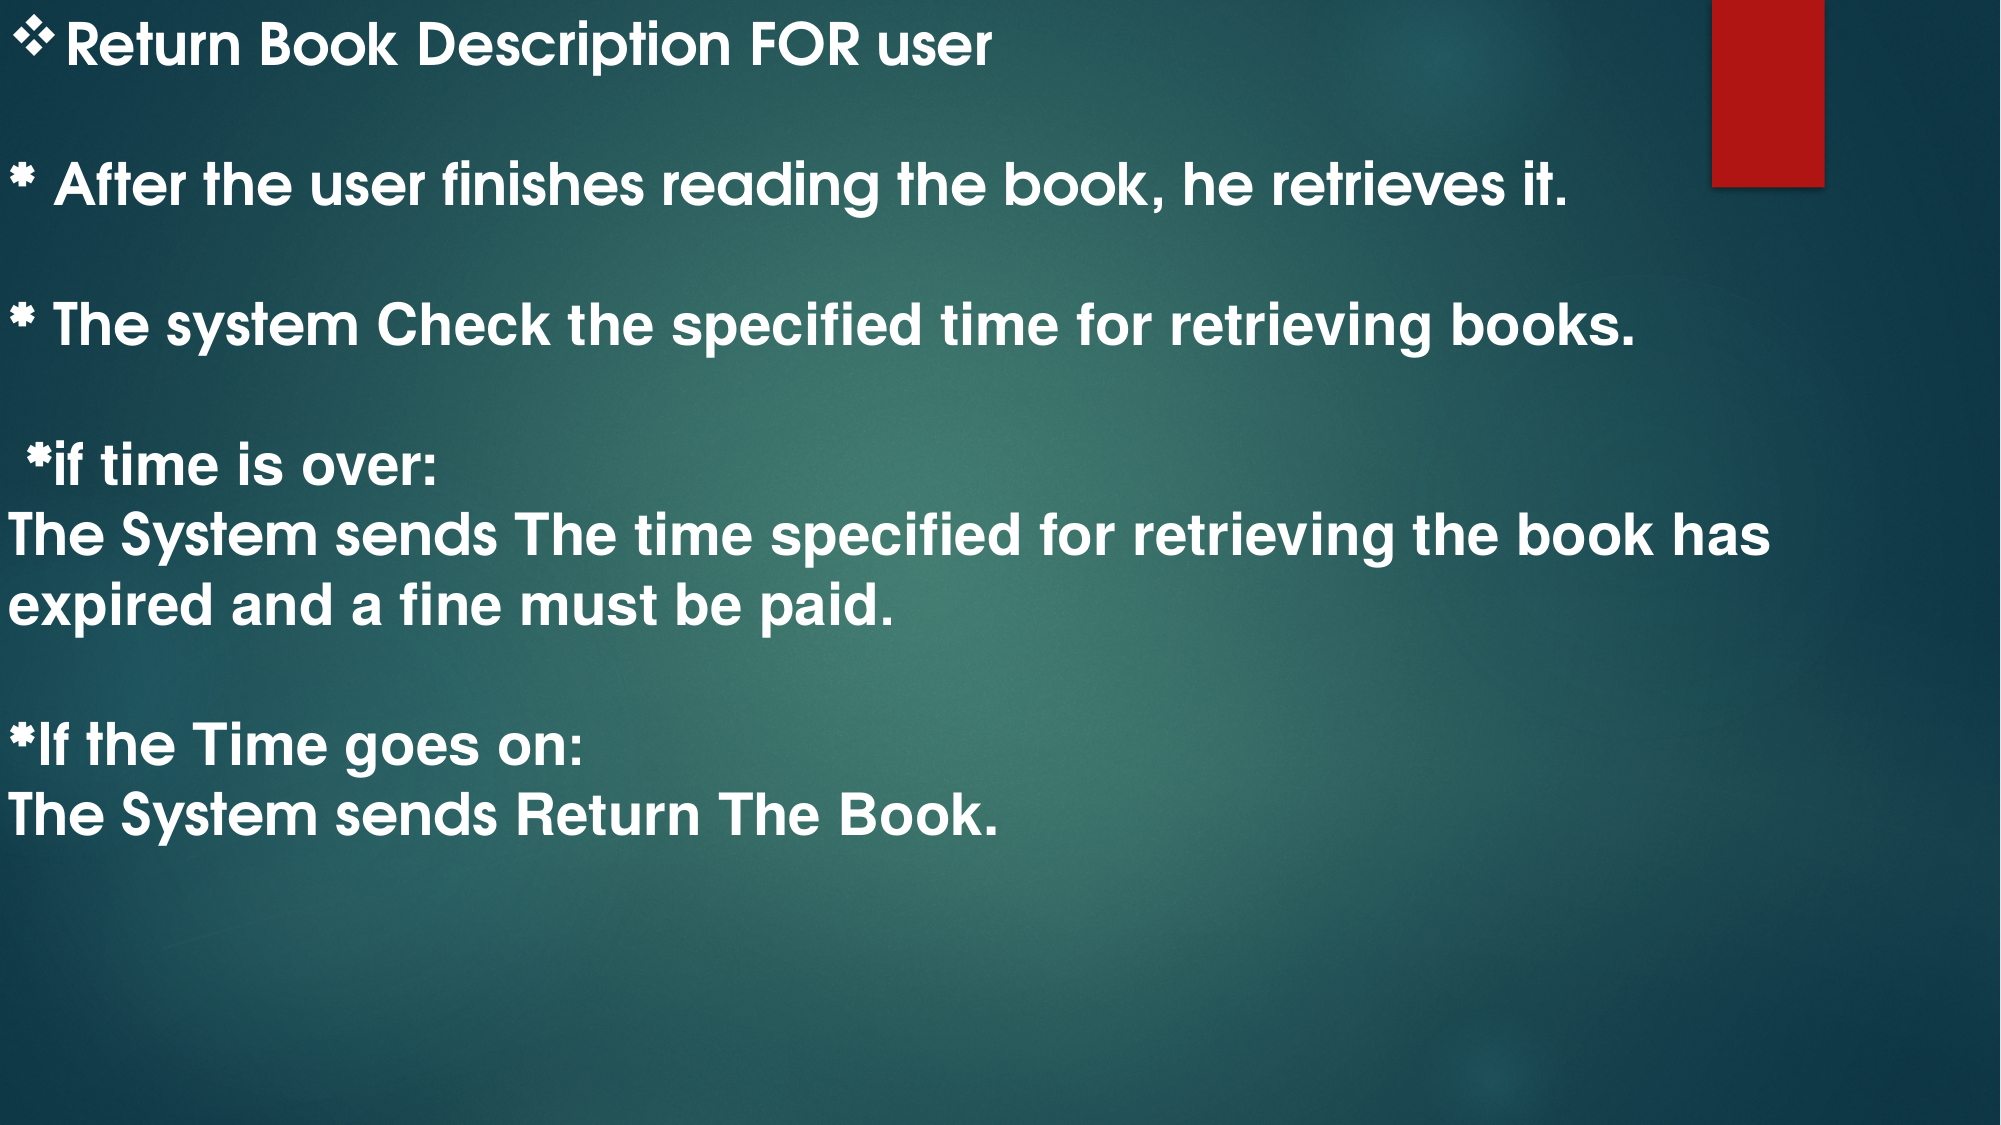

Return Book Description FOR user

* After the user finishes reading the book, he retrieves it.

* The system Check the specified time for retrieving books.
 *if time is over:
The System sends The time specified for retrieving the book has expired and a fine must be paid.

*If the Time goes on:
The System sends Return The Book.
#